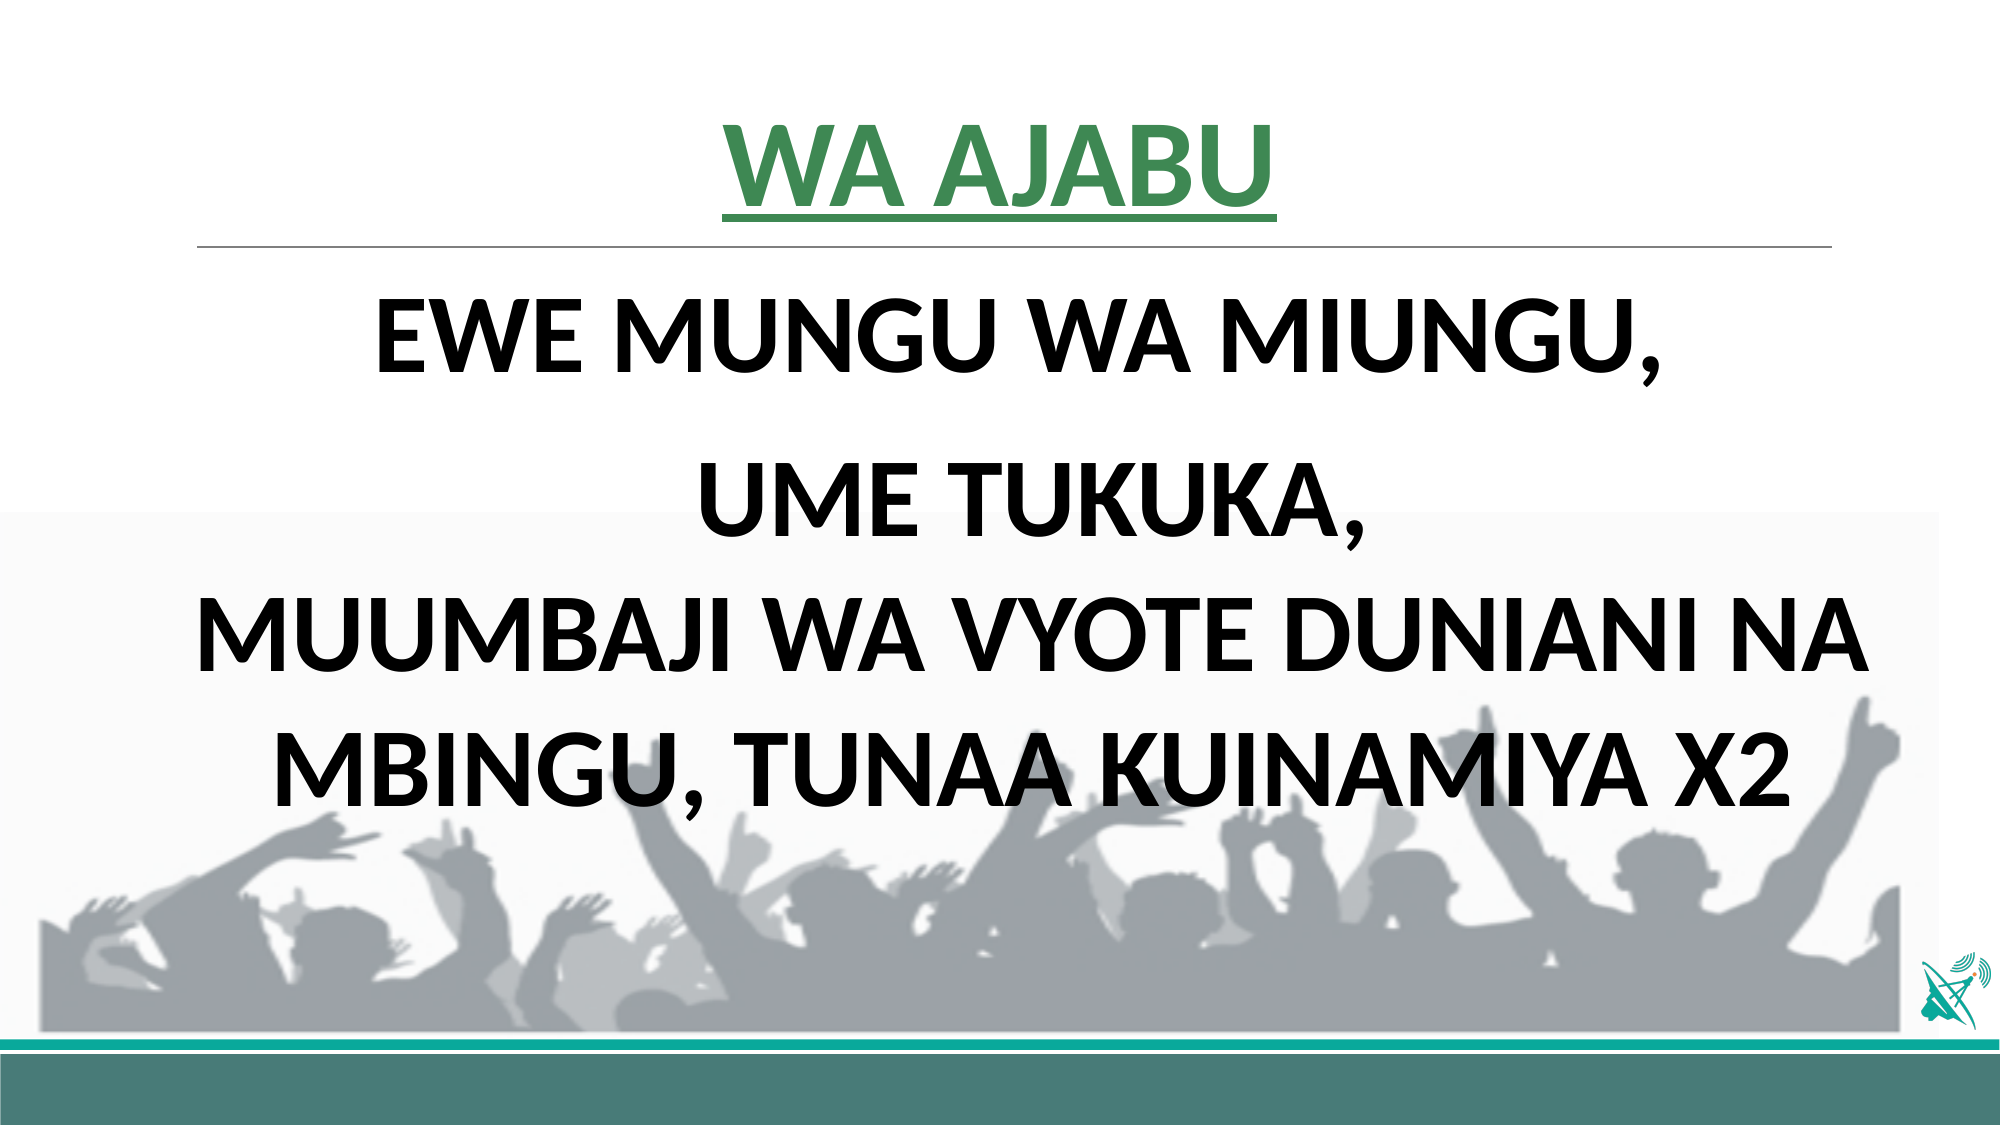

# WA AJABU
EWE MUNGU WA MIUNGU,
UME TUKUKA,
MUUMBAJI WA VYOTE DUNIANI NA MBINGU, TUNAA KUINAMIYA X2